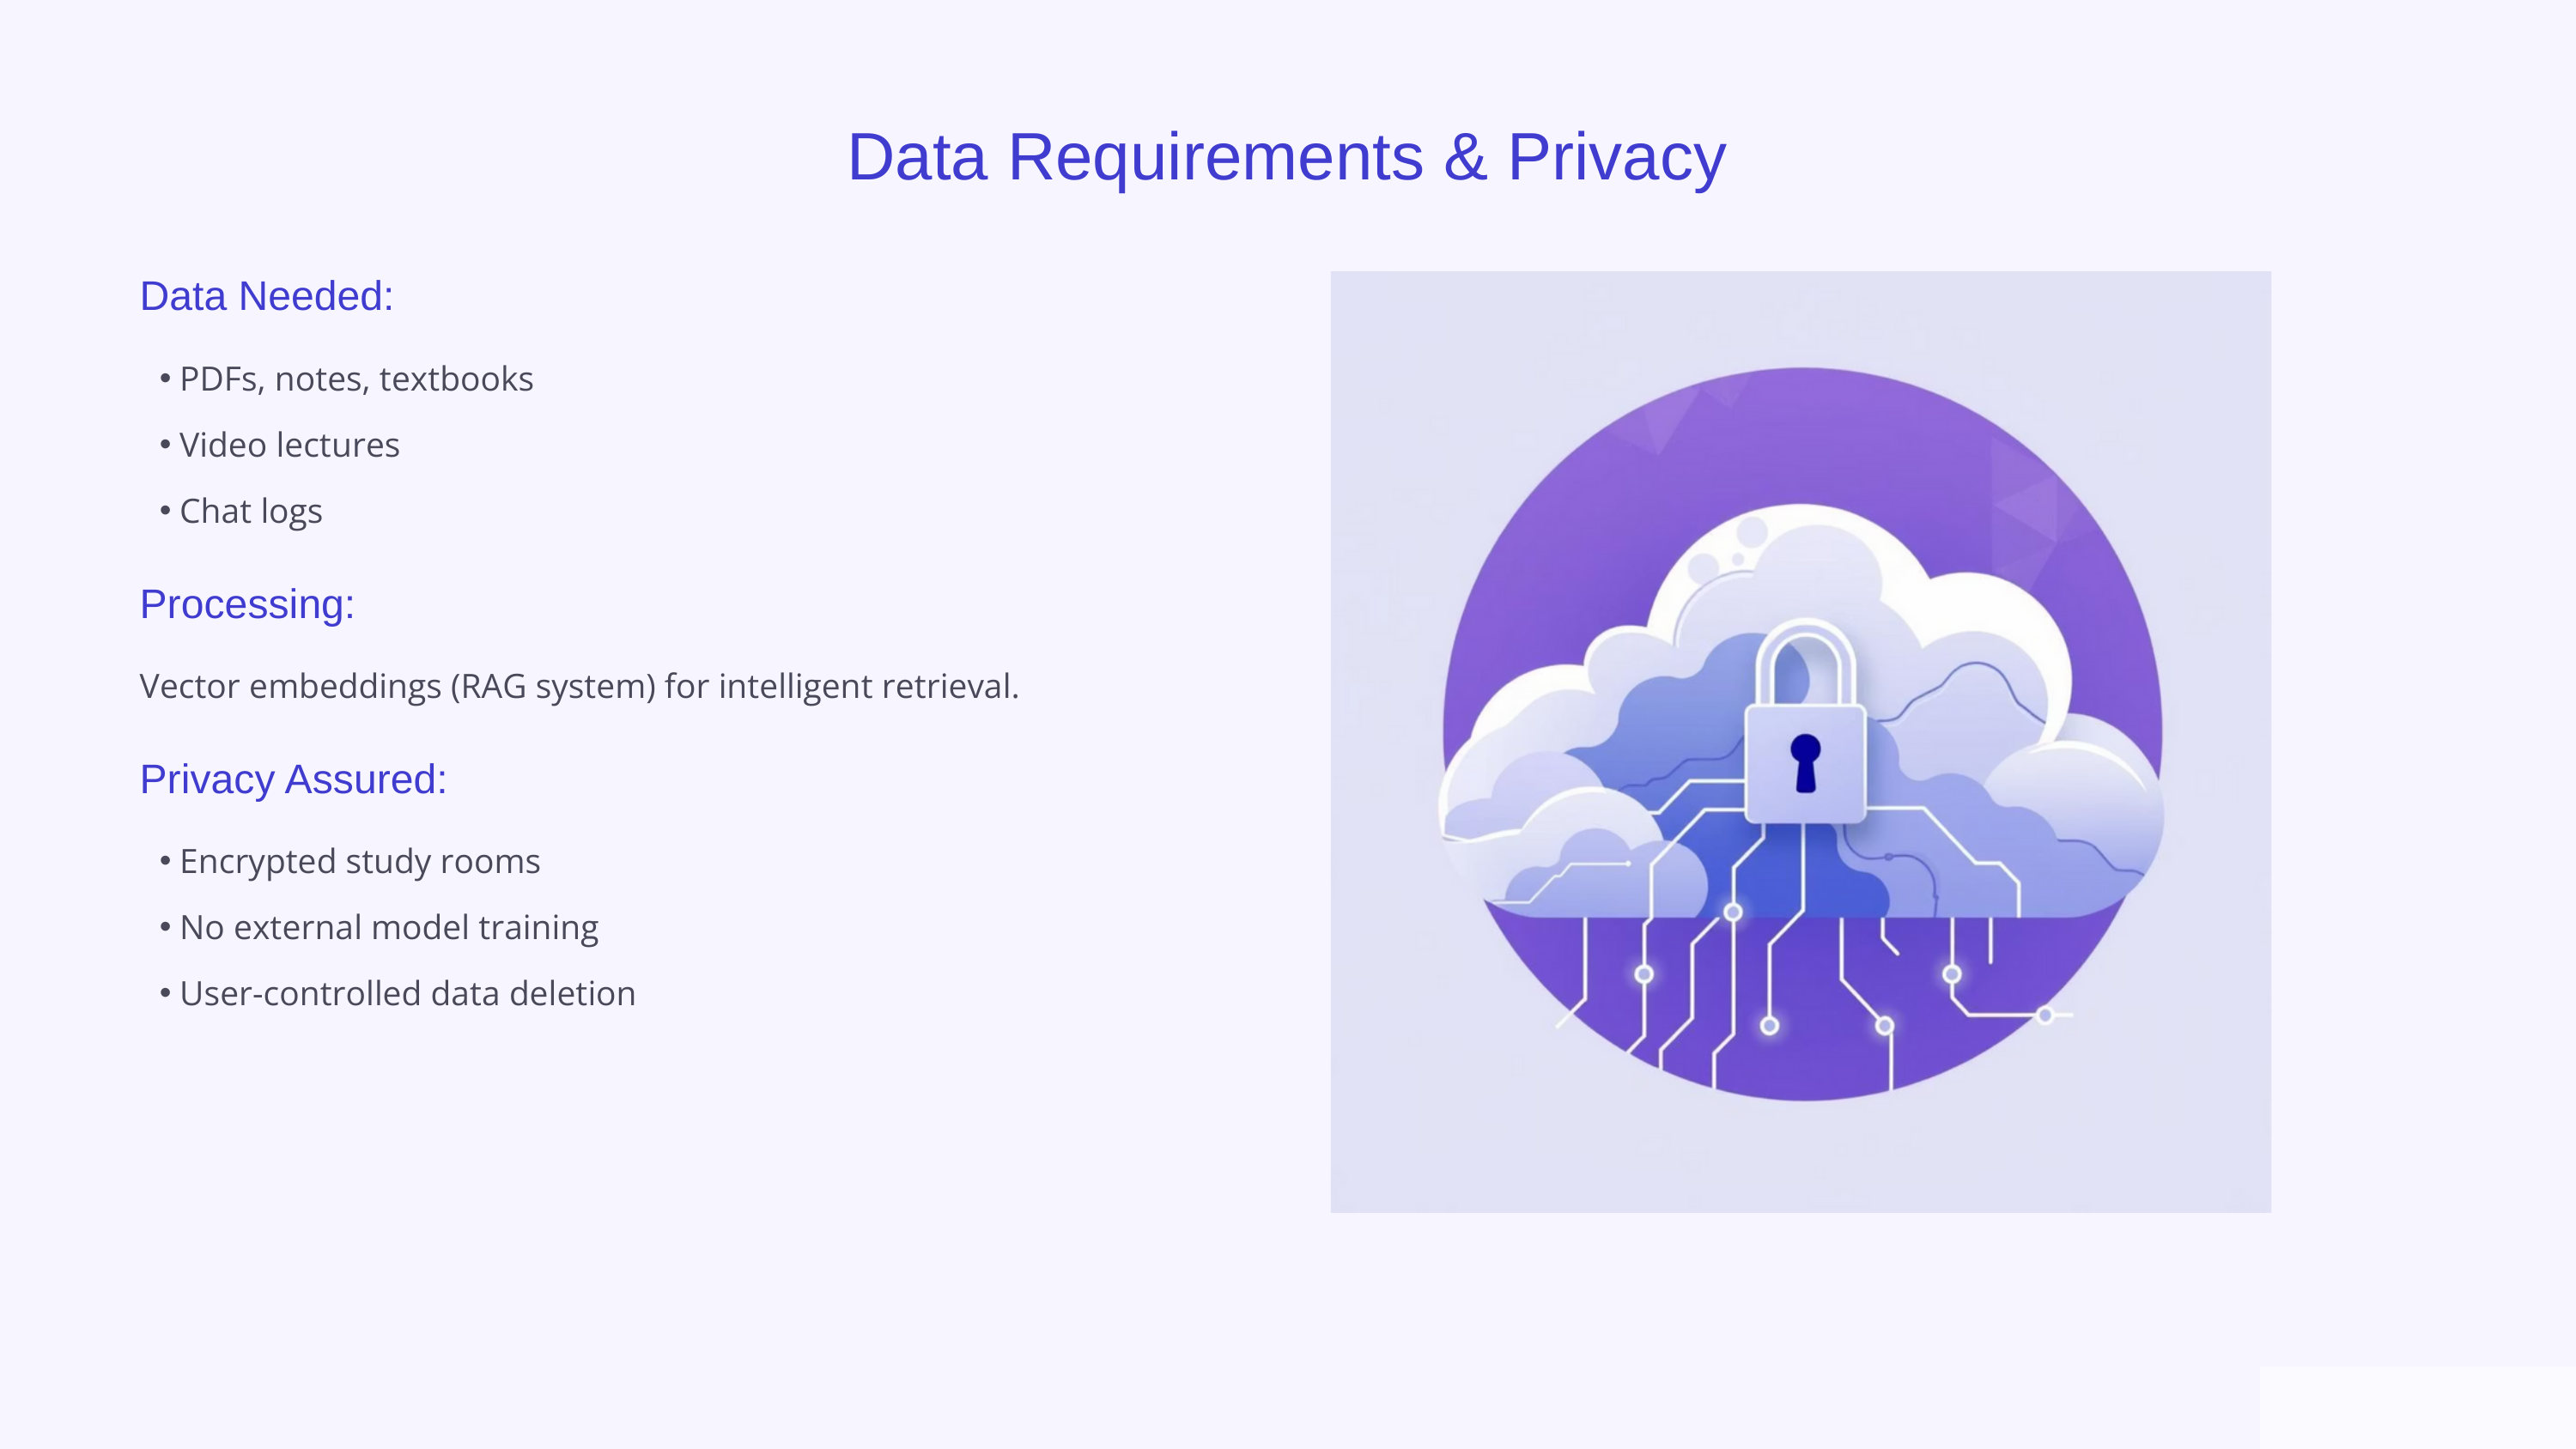

Data Requirements & Privacy
Data Needed:

PDFs, notes, textbooks
Video lectures
Chat logs
Processing:
Vector embeddings (RAG system) for intelligent retrieval.
Privacy Assured:
Encrypted study rooms
No external model training
User-controlled data deletion